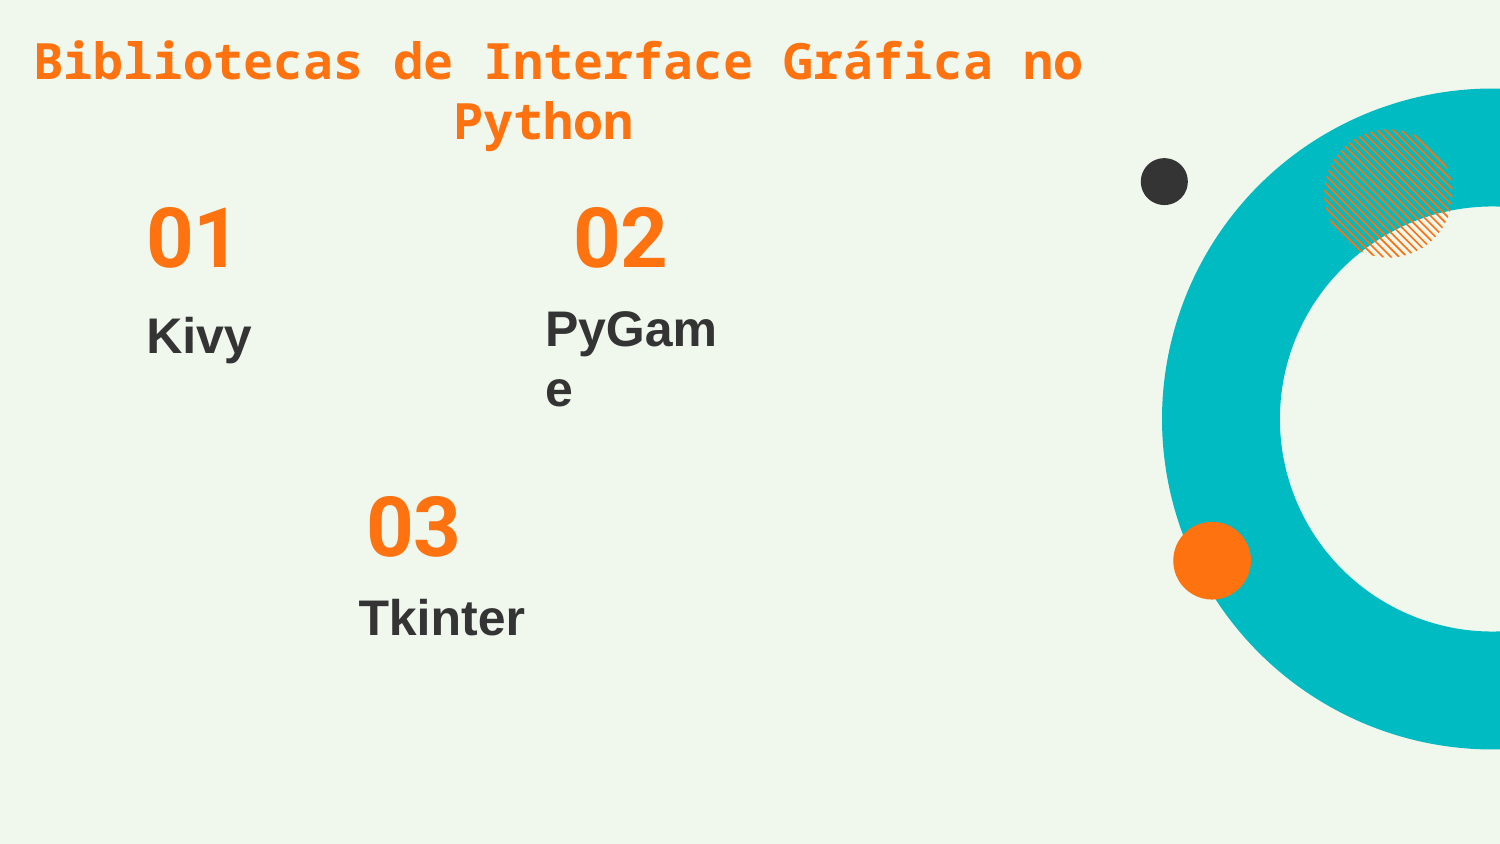

Bibliotecas de Interface Gráfica no Python
01
02
PyGame
Kivy
03
Tkinter